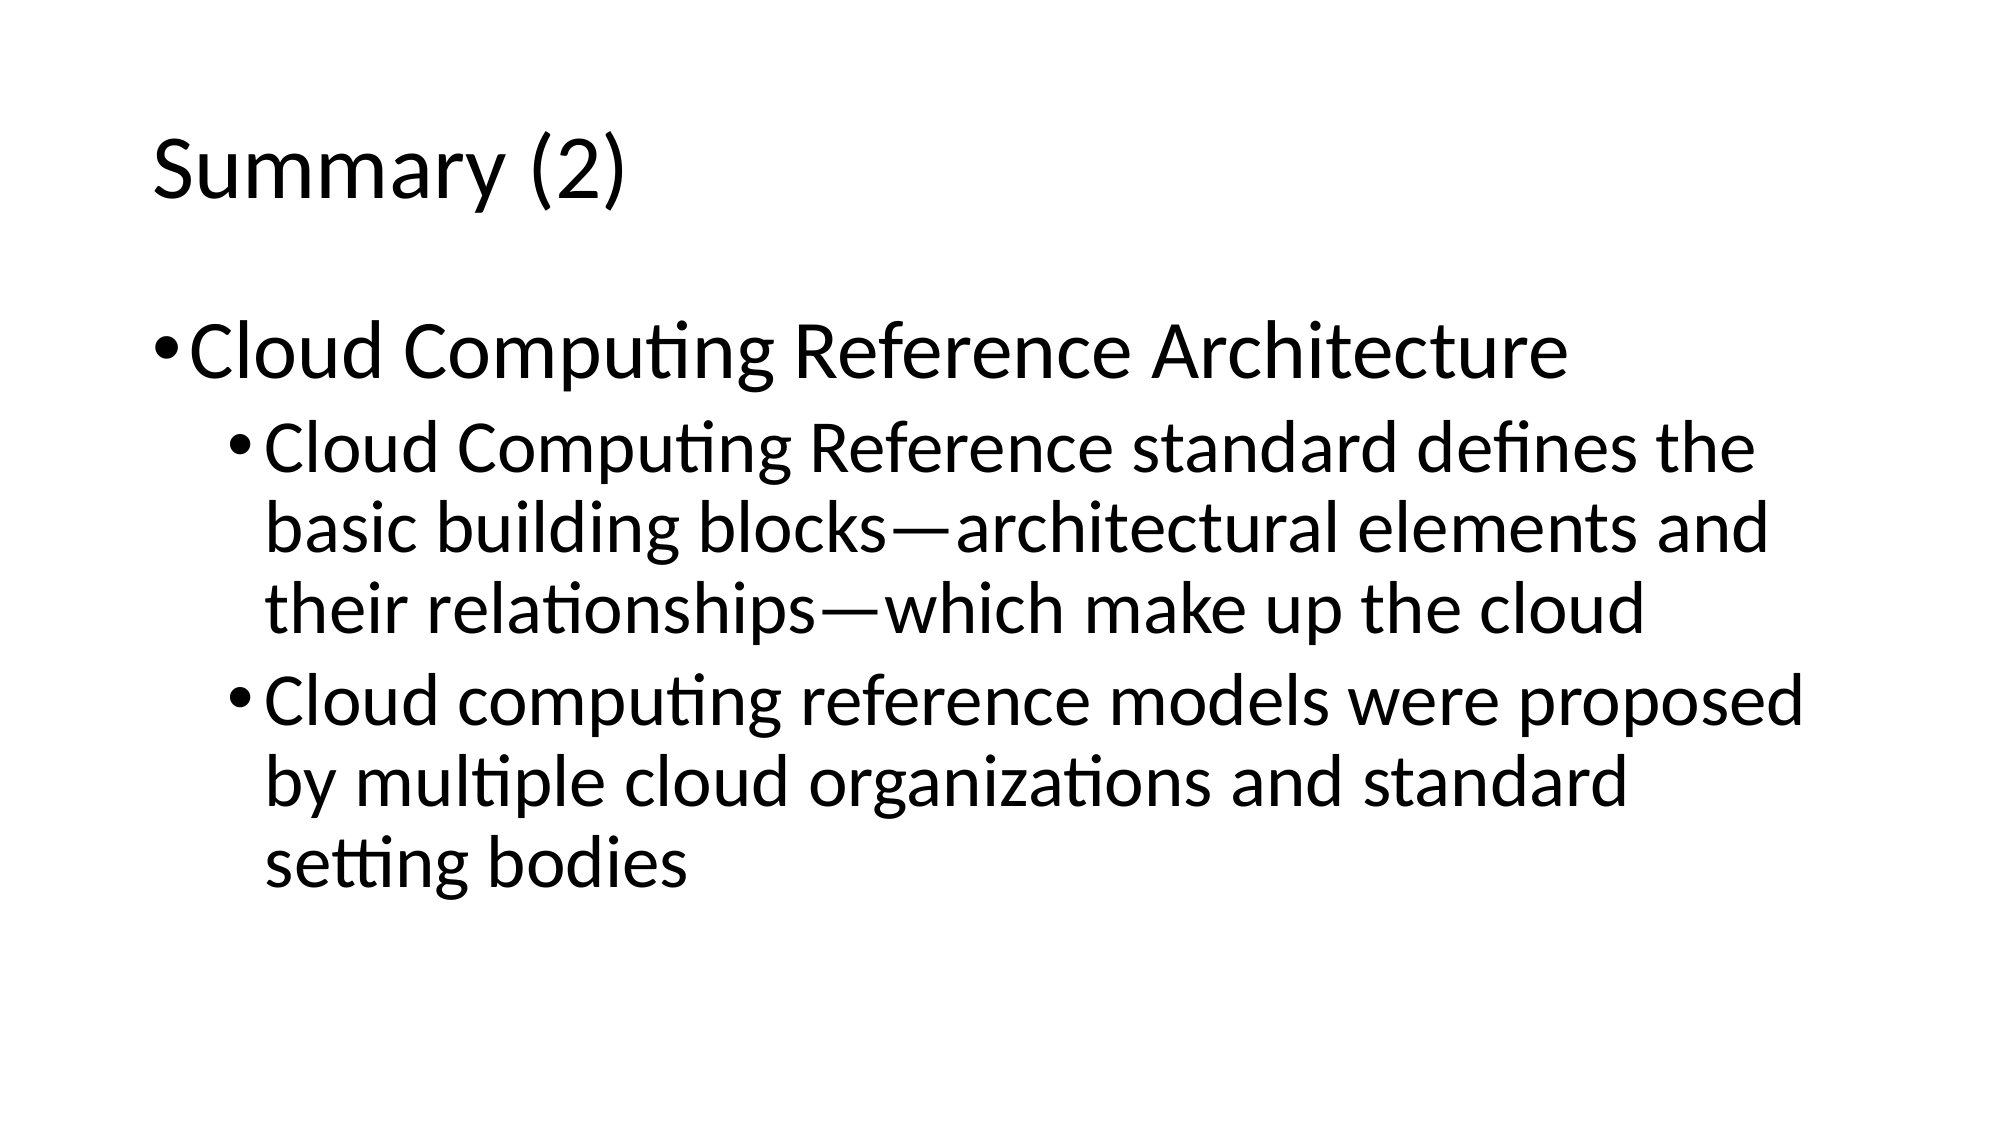

# Summary (2)
Cloud Computing Reference Architecture
Cloud Computing Reference standard defines the basic building blocks—architectural elements and their relationships—which make up the cloud
Cloud computing reference models were proposed by multiple cloud organizations and standard setting bodies